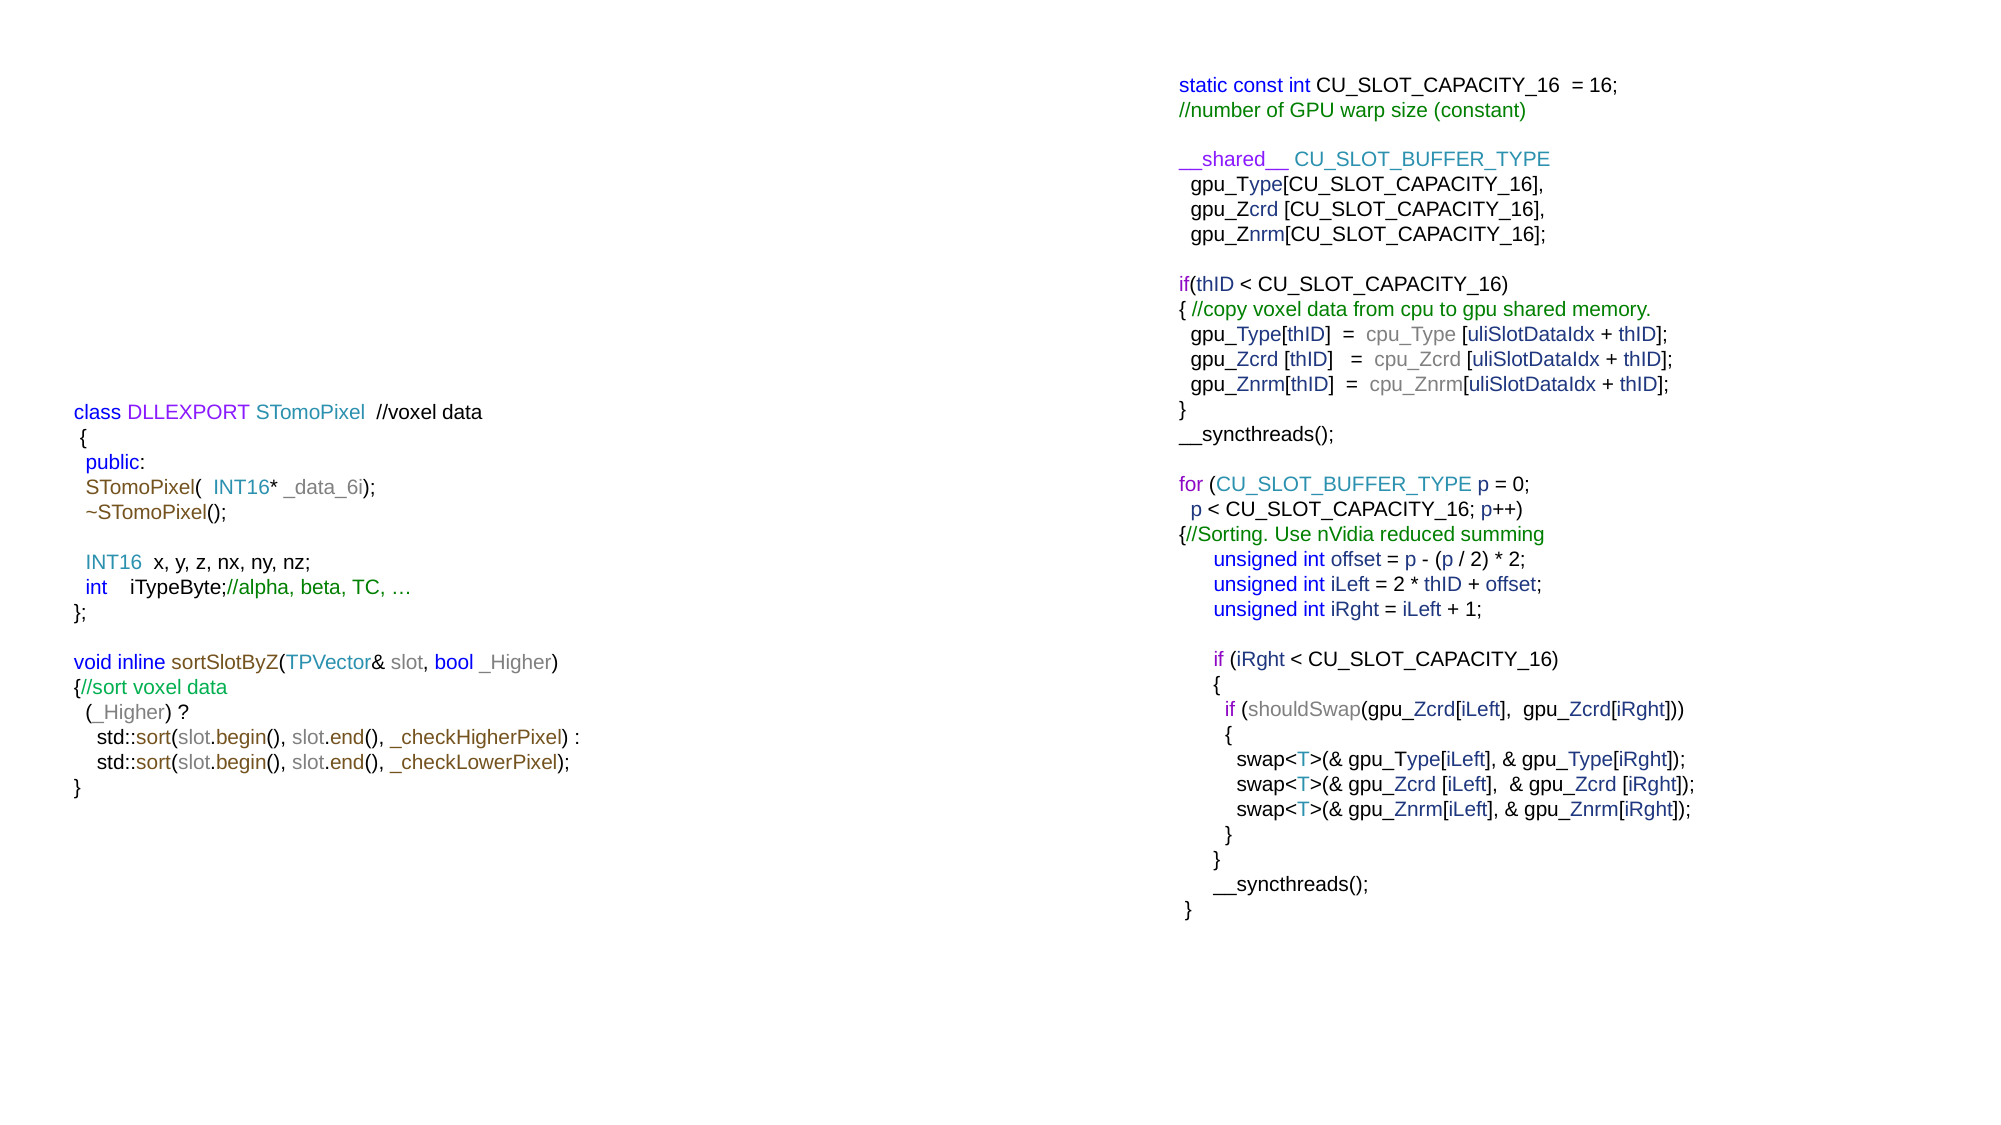

static const int CU_SLOT_CAPACITY_16  = 16;
//number of GPU warp size (constant)
__shared__ CU_SLOT_BUFFER_TYPE
  gpu_Type[CU_SLOT_CAPACITY_16],
  gpu_Zcrd [CU_SLOT_CAPACITY_16],
  gpu_Znrm[CU_SLOT_CAPACITY_16];
if(thID < CU_SLOT_CAPACITY_16)
{ //copy voxel data from cpu to gpu shared memory.
  gpu_Type[thID]  =  cpu_Type [uliSlotDataIdx + thID];
  gpu_Zcrd [thID]   =  cpu_Zcrd [uliSlotDataIdx + thID];
  gpu_Znrm[thID]  =  cpu_Znrm[uliSlotDataIdx + thID];
}
__syncthreads();
for (CU_SLOT_BUFFER_TYPE p = 0;
  p < CU_SLOT_CAPACITY_16; p++)
{//Sorting. Use nVidia reduced summing
      unsigned int offset = p - (p / 2) * 2;
      unsigned int iLeft = 2 * thID + offset;
      unsigned int iRght = iLeft + 1;
      if (iRght < CU_SLOT_CAPACITY_16)
      {
        if (shouldSwap(gpu_Zcrd[iLeft],  gpu_Zcrd[iRght]))
        {
          swap<T>(& gpu_Type[iLeft], & gpu_Type[iRght]);
          swap<T>(& gpu_Zcrd [iLeft],  & gpu_Zcrd [iRght]);
          swap<T>(& gpu_Znrm[iLeft], & gpu_Znrm[iRght]);
        }
      }
      __syncthreads();
 }
class DLLEXPORT STomoPixel  //voxel data
 { 
  public:
  STomoPixel(  INT16* _data_6i);
  ~STomoPixel();
  INT16  x, y, z, nx, ny, nz; 
  int    iTypeByte;//alpha, beta, TC, …
};
void inline sortSlotByZ(TPVector& slot, bool _Higher)
{//sort voxel data
  (_Higher) ?
    std::sort(slot.begin(), slot.end(), _checkHigherPixel) :
    std::sort(slot.begin(), slot.end(), _checkLowerPixel);
}